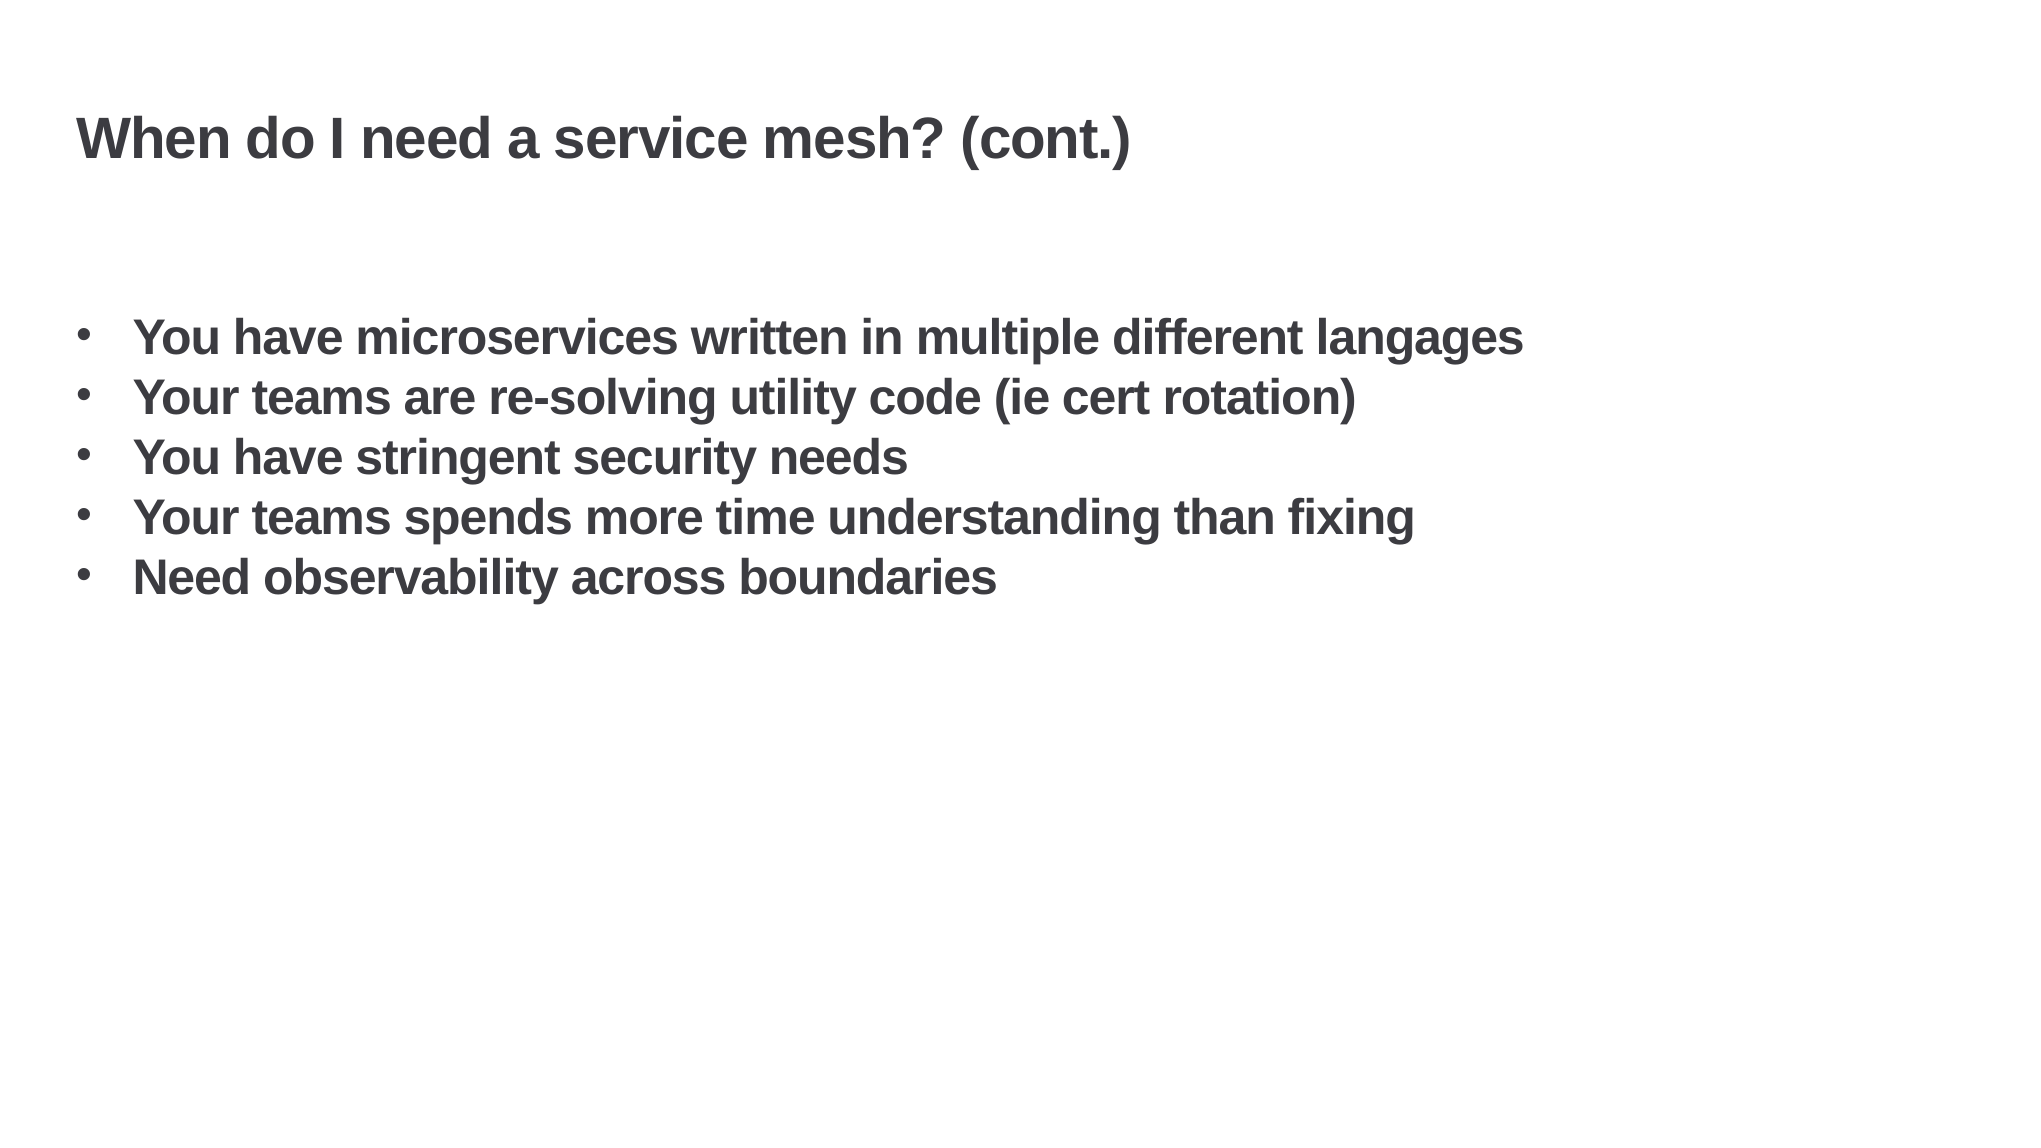

# When do I need a service mesh? (cont.)
You have microservices written in multiple different langages
Your teams are re-solving utility code (ie cert rotation)
You have stringent security needs
Your teams spends more time understanding than fixing
Need observability across boundaries